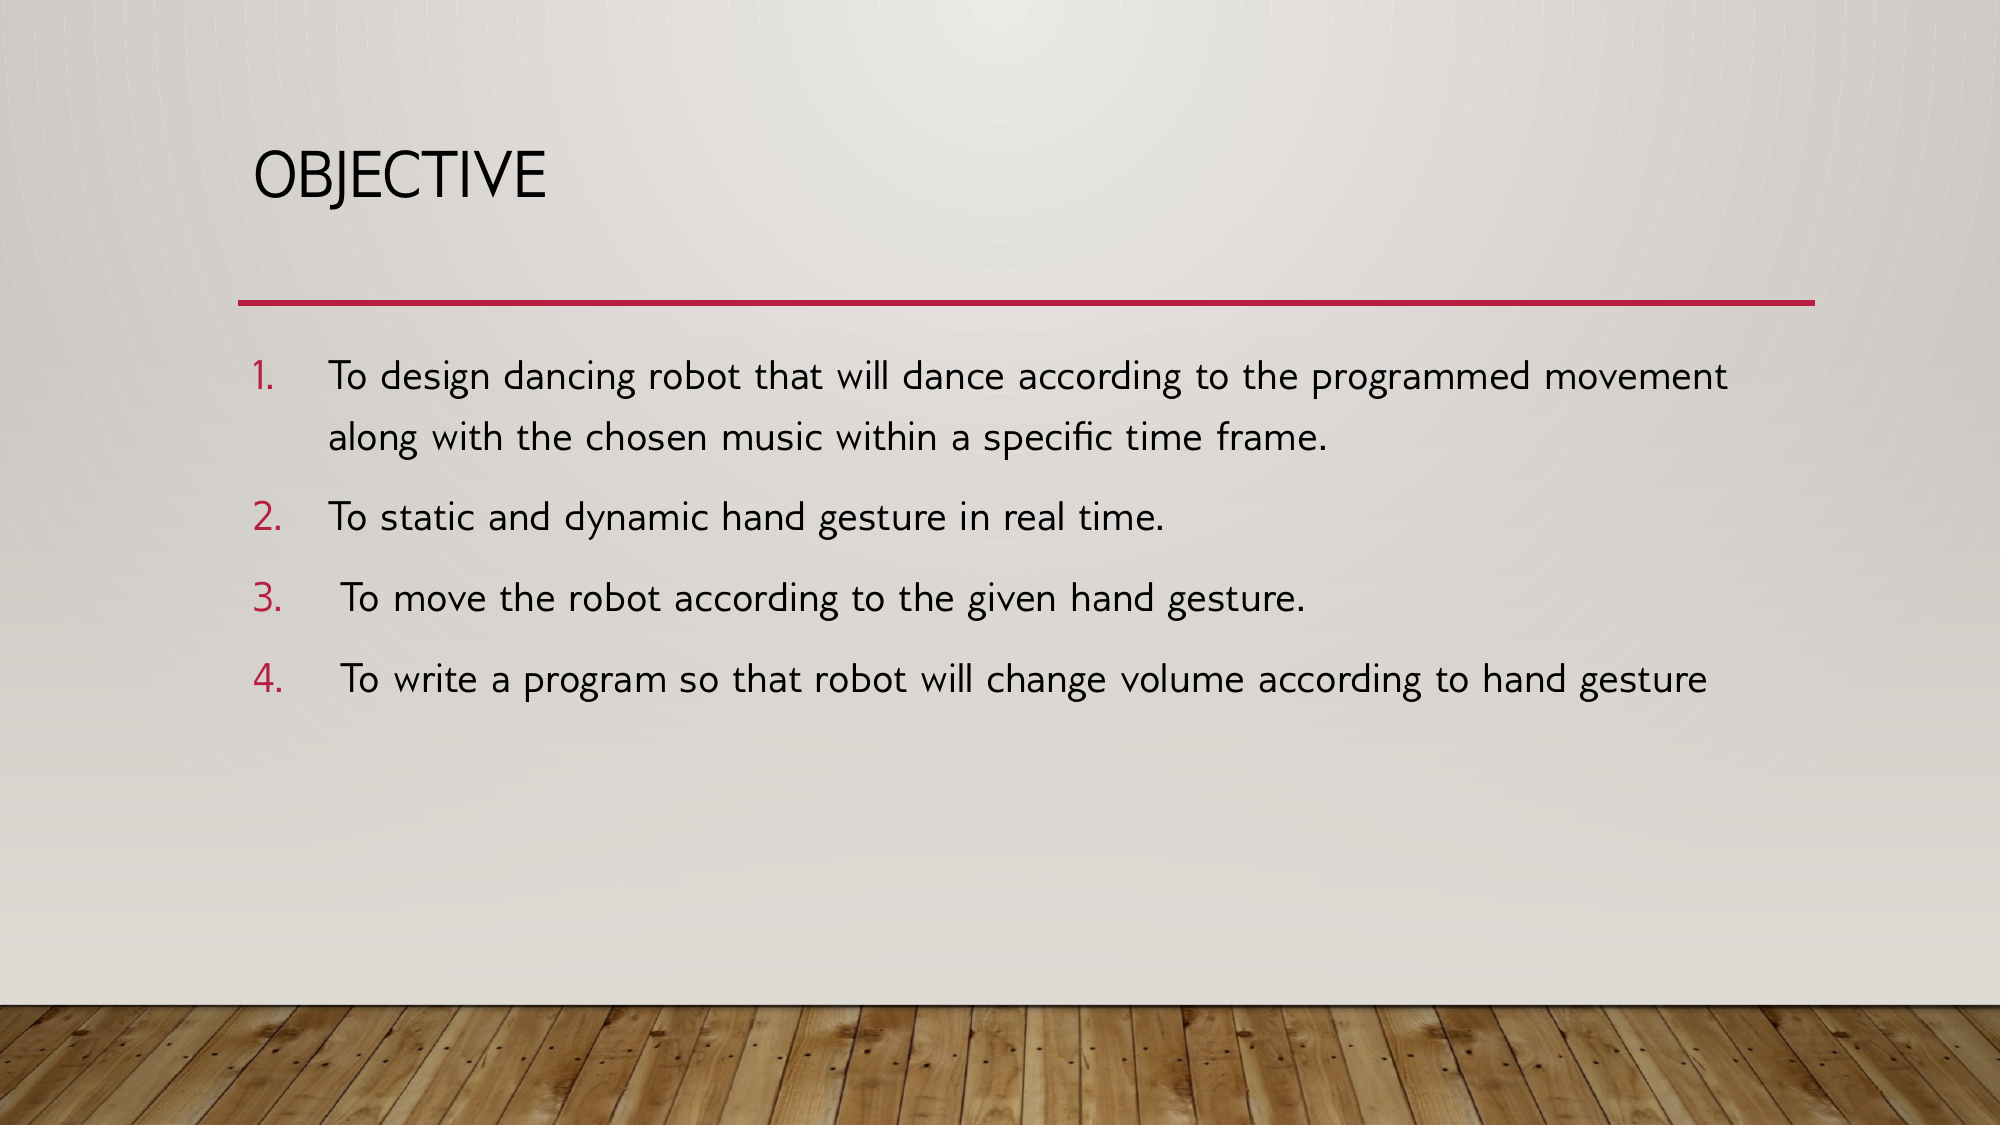

# Objective
To design dancing robot that will dance according to the programmed movement along with the chosen music within a specific time frame.
To static and dynamic hand gesture in real time.
 To move the robot according to the given hand gesture.
 To write a program so that robot will change volume according to hand gesture